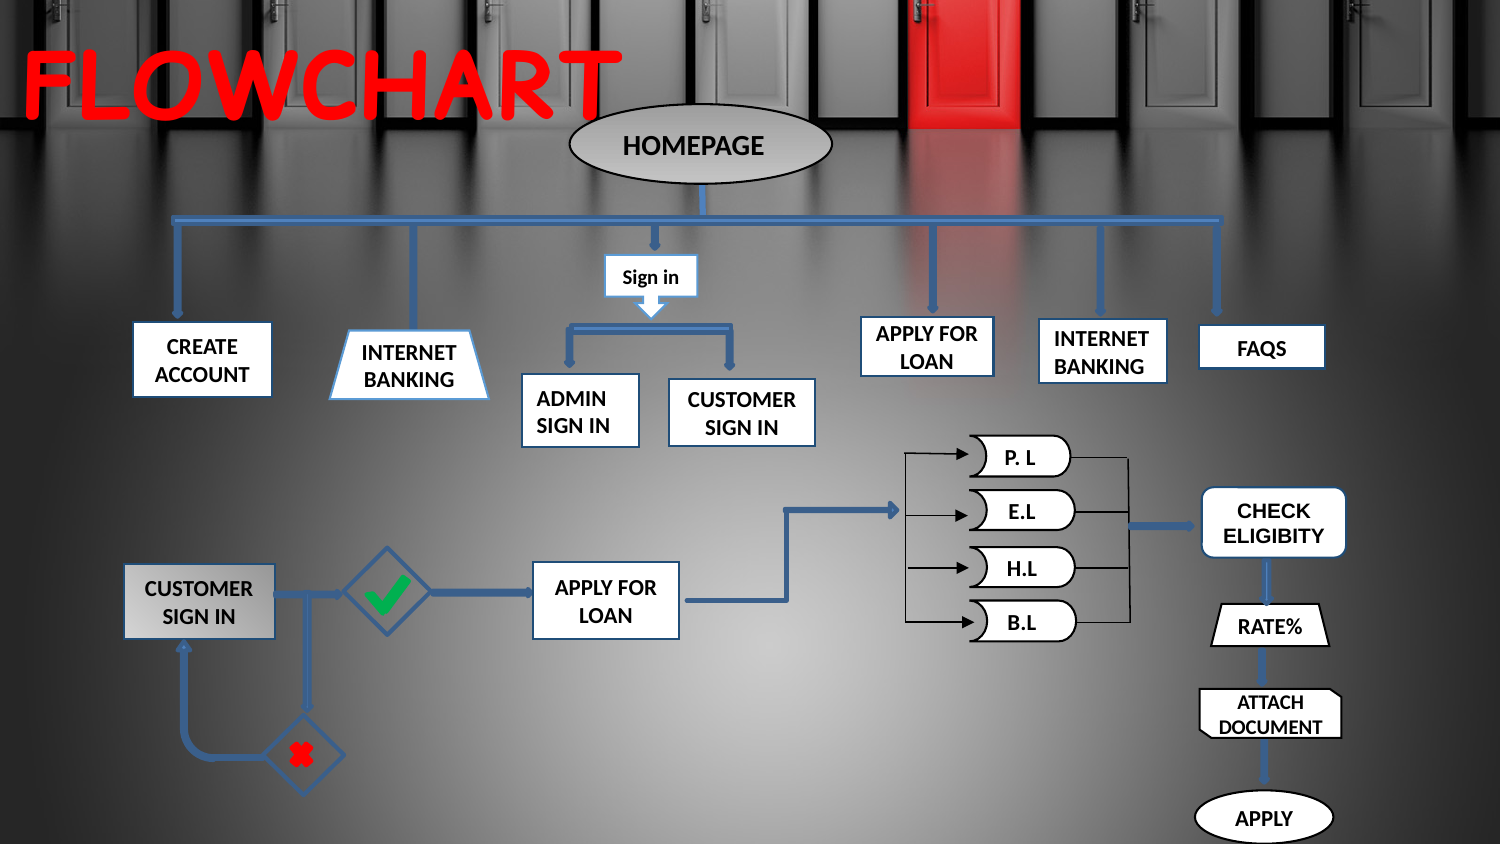

FLOWCHART
HOMEPAGE

Sign in
APPLY FOR LOAN
INTERNET BANKING
CREATE ACCOUNT

FAQS

INTERNET BANKING

ADMIN SIGN IN
CUSTOMER SIGN IN
P. L
CHECK ELIGIBITY
E.L

H.L

APPLY FOR LOAN
CUSTOMER SIGN IN

 B.L
RATE%

ATTACH DOCUMENT

APPLY